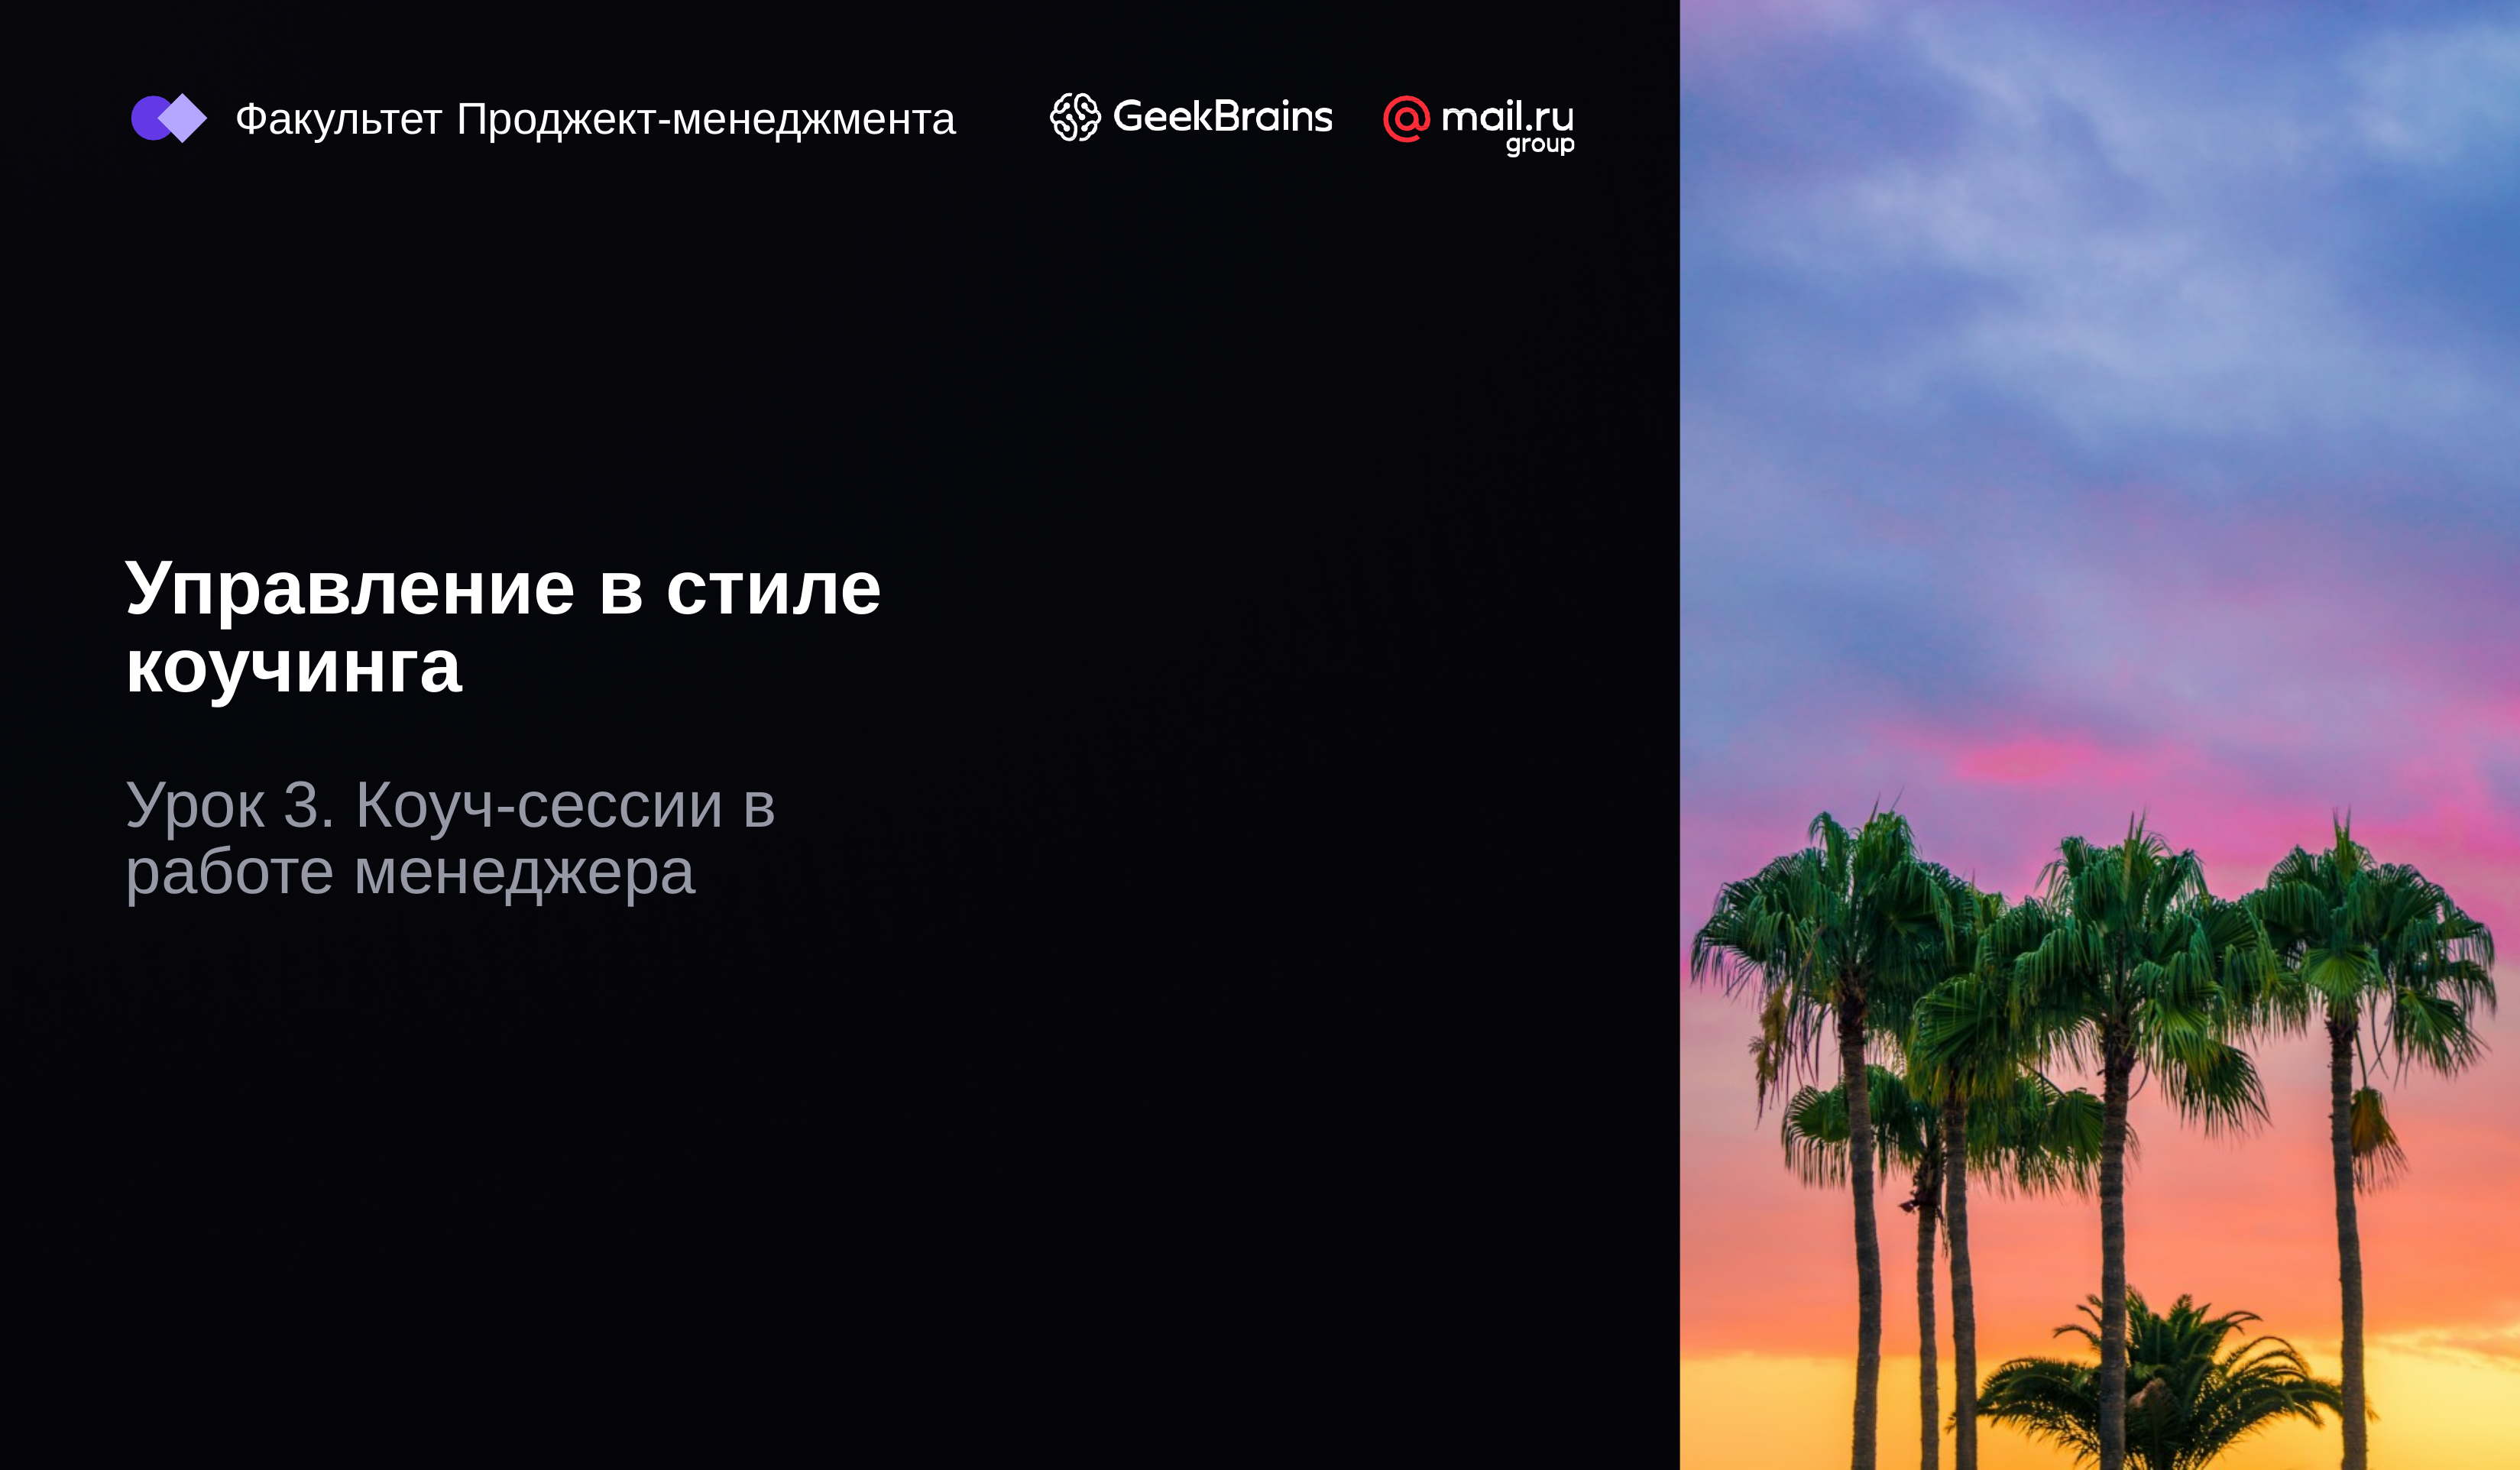

Факультет Проджект-менеджмента

Управление в стиле коучинга

Урок 3. Коуч-сессии в работе менеджера